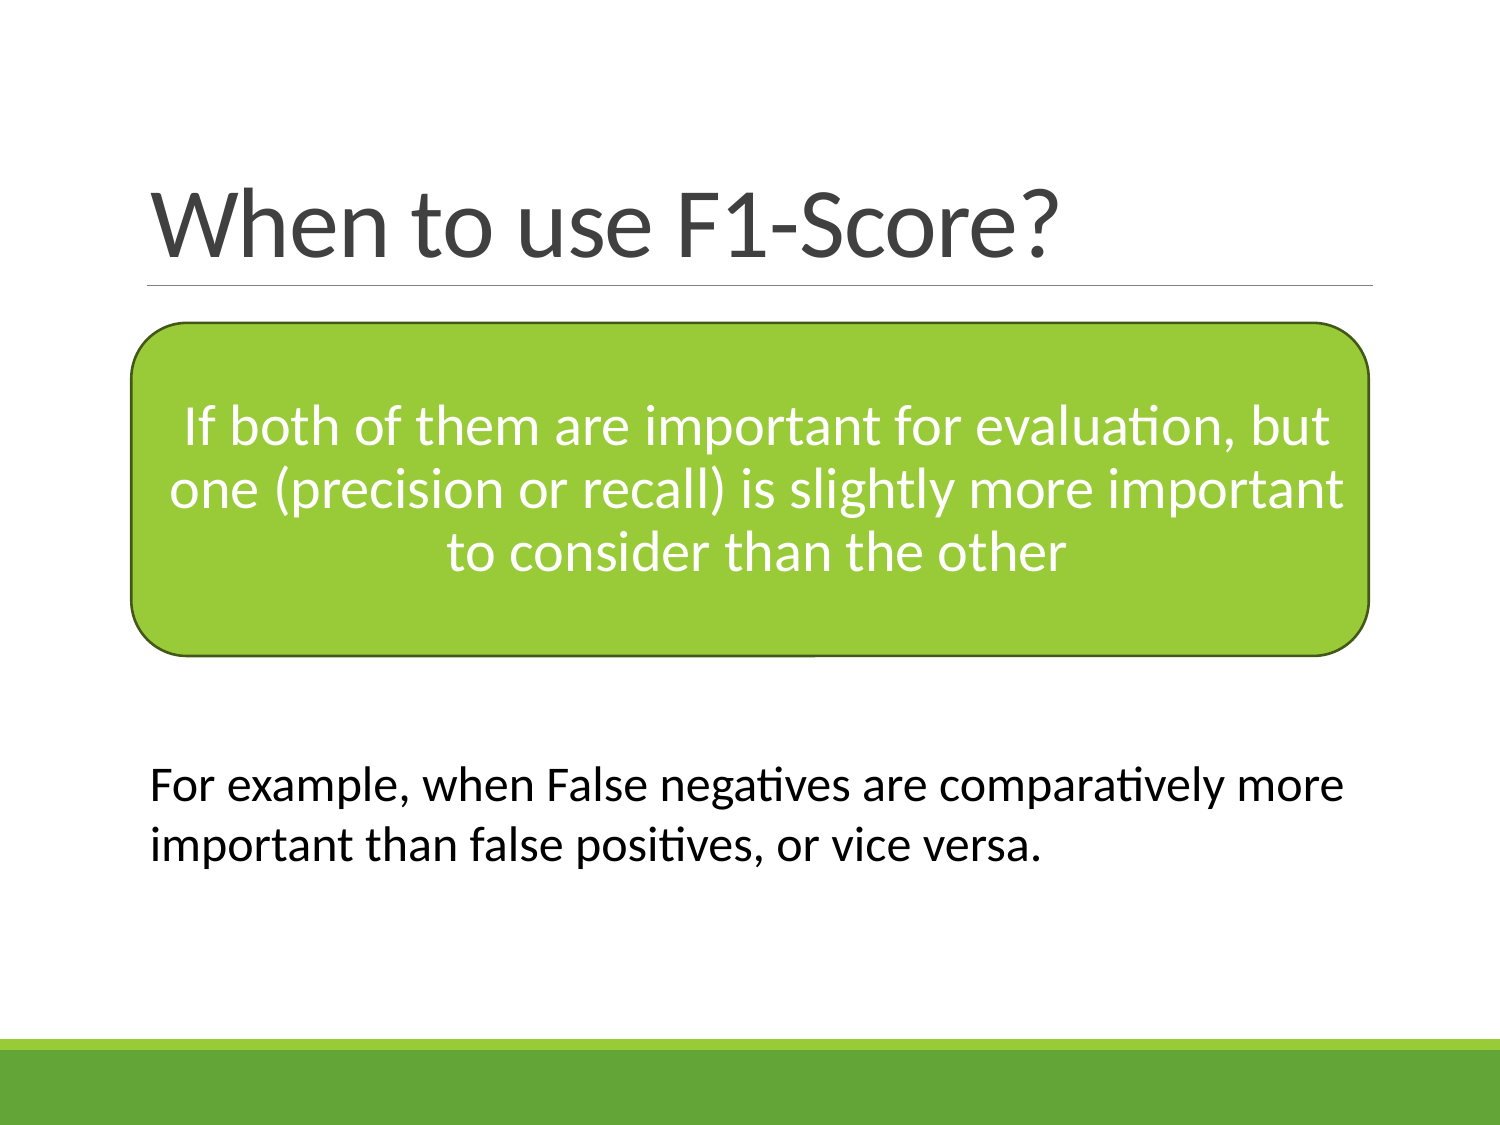

# When to use F1-Score?
If both of them are important for evaluation, but one (precision or recall) is slightly more important to consider than the other
For example, when False negatives are comparatively more important than false positives, or vice versa.